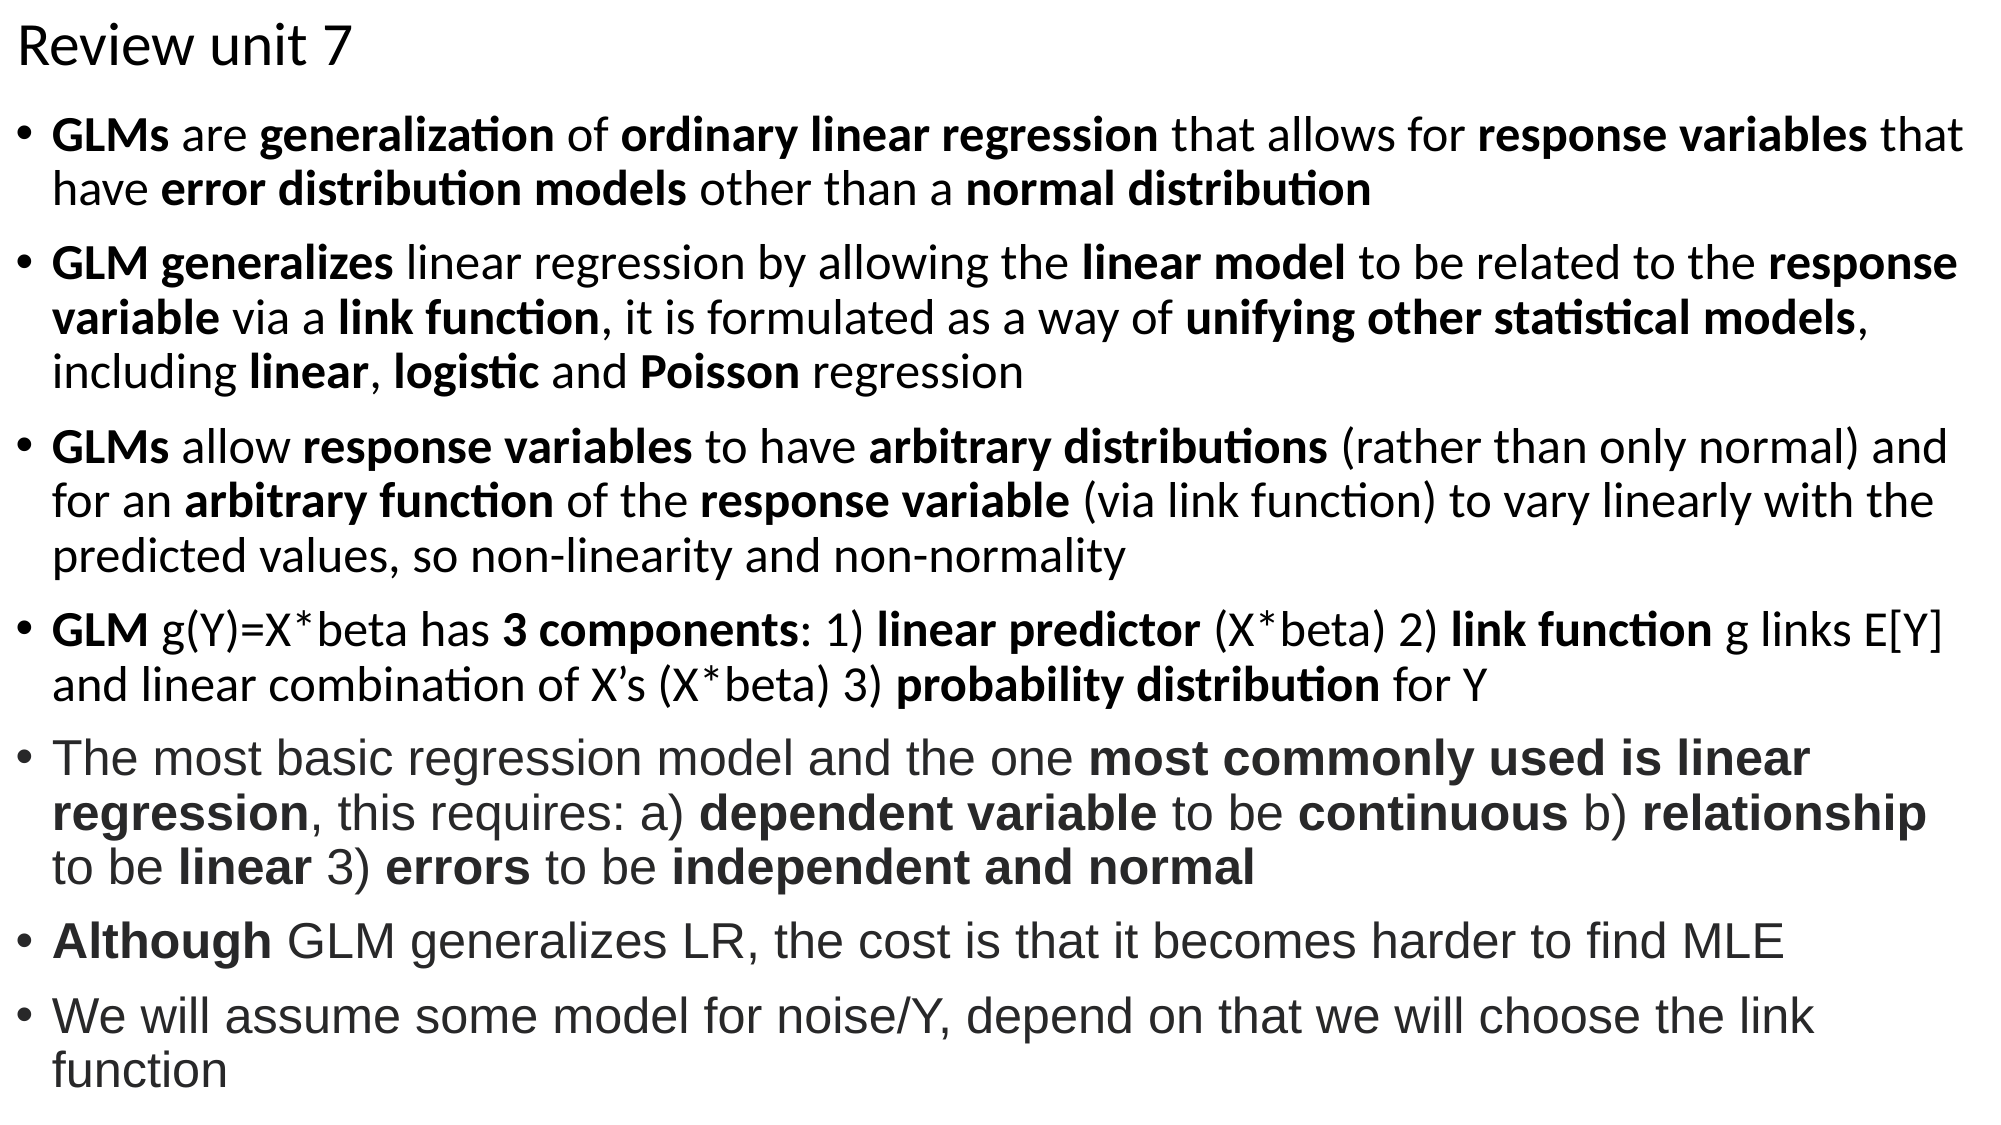

# Review unit 7
GLMs are generalization of ordinary linear regression that allows for response variables that have error distribution models other than a normal distribution
GLM generalizes linear regression by allowing the linear model to be related to the response variable via a link function, it is formulated as a way of unifying other statistical models, including linear, logistic and Poisson regression
GLMs allow response variables to have arbitrary distributions (rather than only normal) and for an arbitrary function of the response variable (via link function) to vary linearly with the predicted values, so non-linearity and non-normality
GLM g(Y)=X*beta has 3 components: 1) linear predictor (X*beta) 2) link function g links E[Y] and linear combination of X’s (X*beta) 3) probability distribution for Y
The most basic regression model and the one most commonly used is linear regression, this requires: a) dependent variable to be continuous b) relationship to be linear 3) errors to be independent and normal
Although GLM generalizes LR, the cost is that it becomes harder to find MLE
We will assume some model for noise/Y, depend on that we will choose the link function